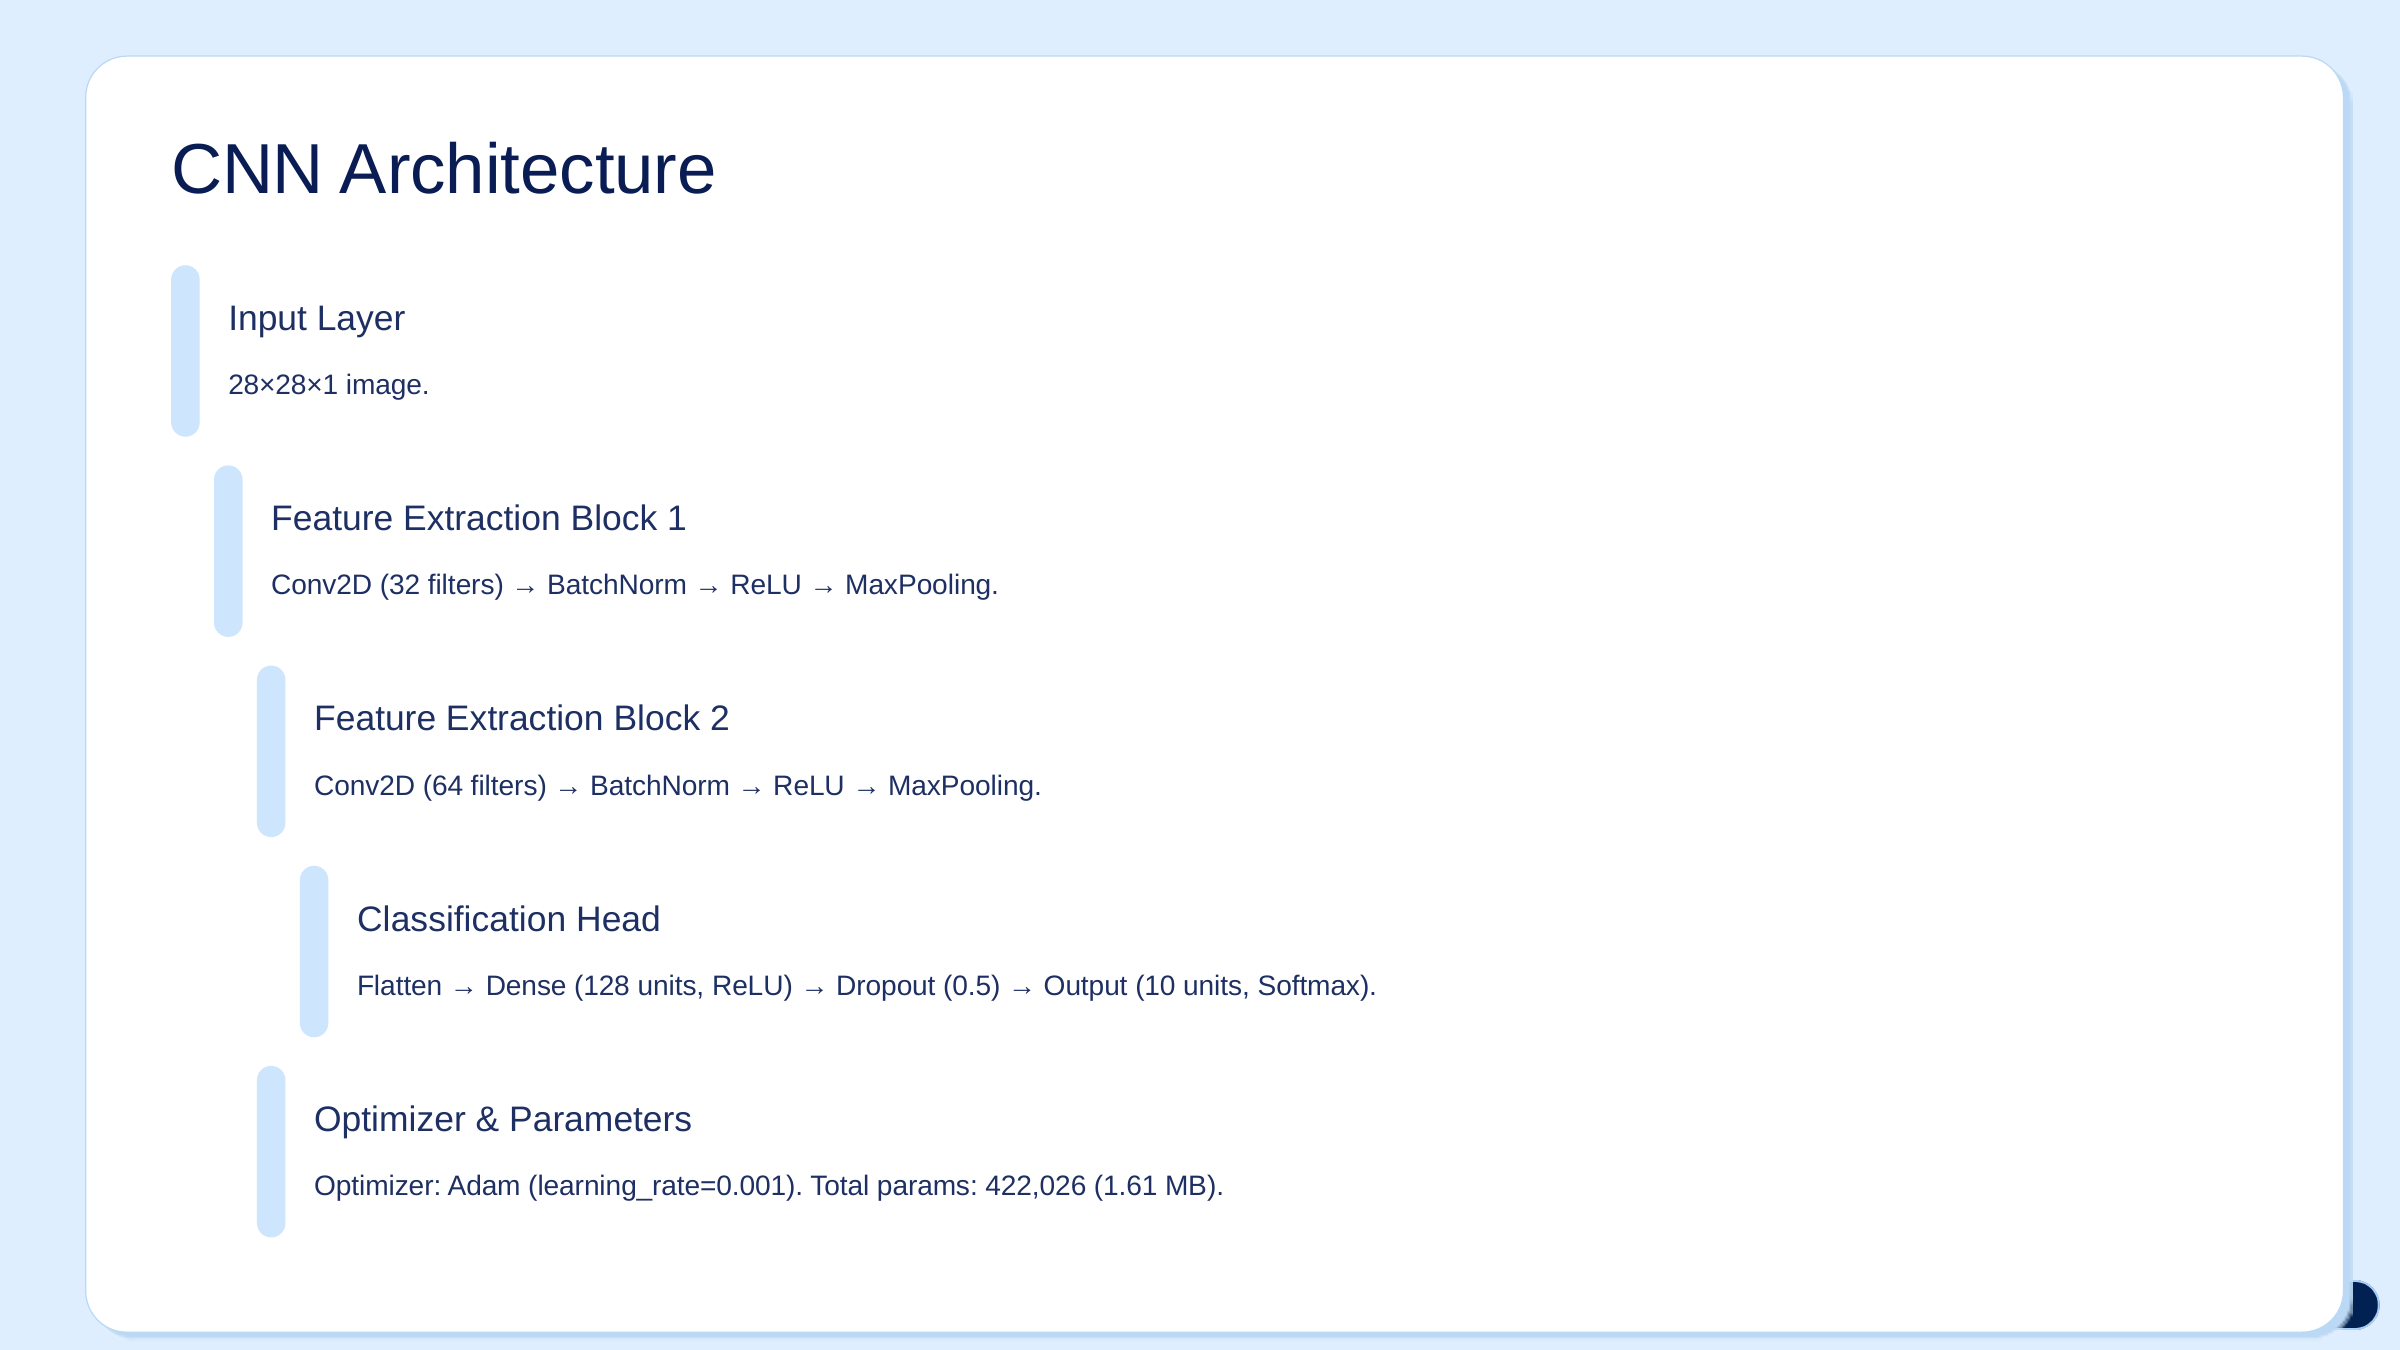

CNN Architecture

Input Layer
28×28×1 image.

Feature Extraction Block 1
Conv2D (32 filters) → BatchNorm → ReLU → MaxPooling.

Feature Extraction Block 2
Conv2D (64 filters) → BatchNorm → ReLU → MaxPooling.

Classification Head
Flatten → Dense (128 units, ReLU) → Dropout (0.5) → Output (10 units, Softmax).

Optimizer & Parameters
Optimizer: Adam (learning_rate=0.001). Total params: 422,026 (1.61 MB).